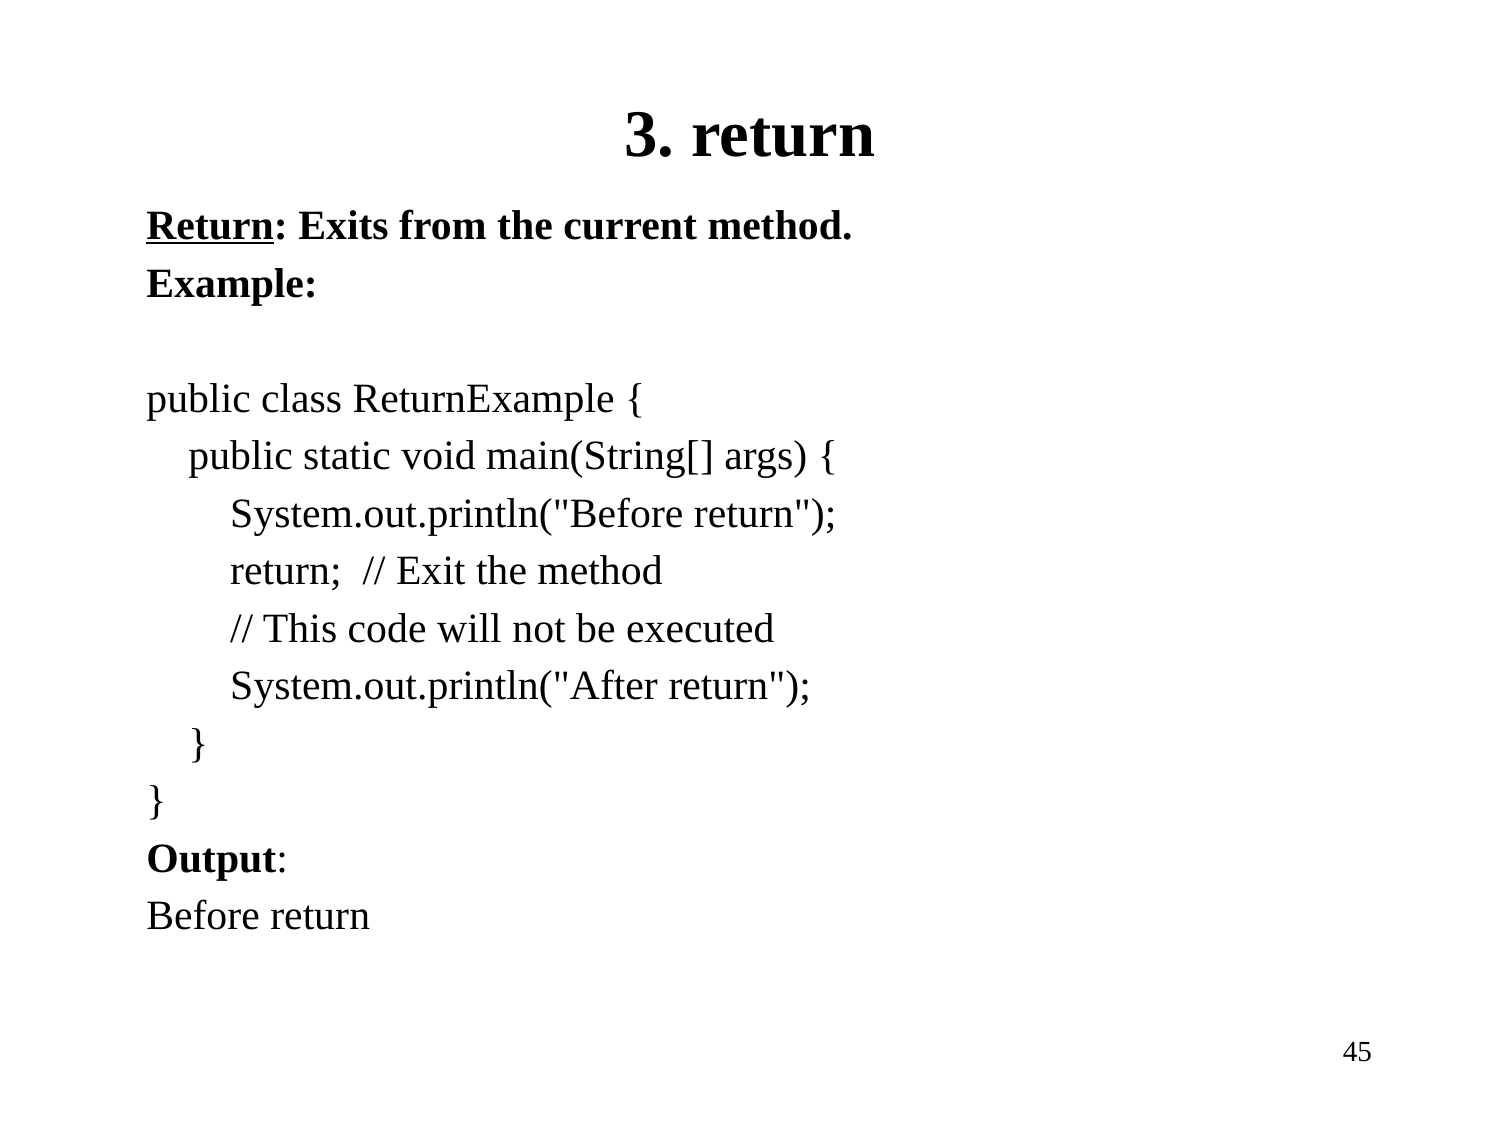

# 3. return
Return: Exits from the current method.
Example:

public class ReturnExample {
    public static void main(String[] args) {
        System.out.println("Before return");
        return;  // Exit the method
        // This code will not be executed
        System.out.println("After return");
    }
}
Output:
Before return

45